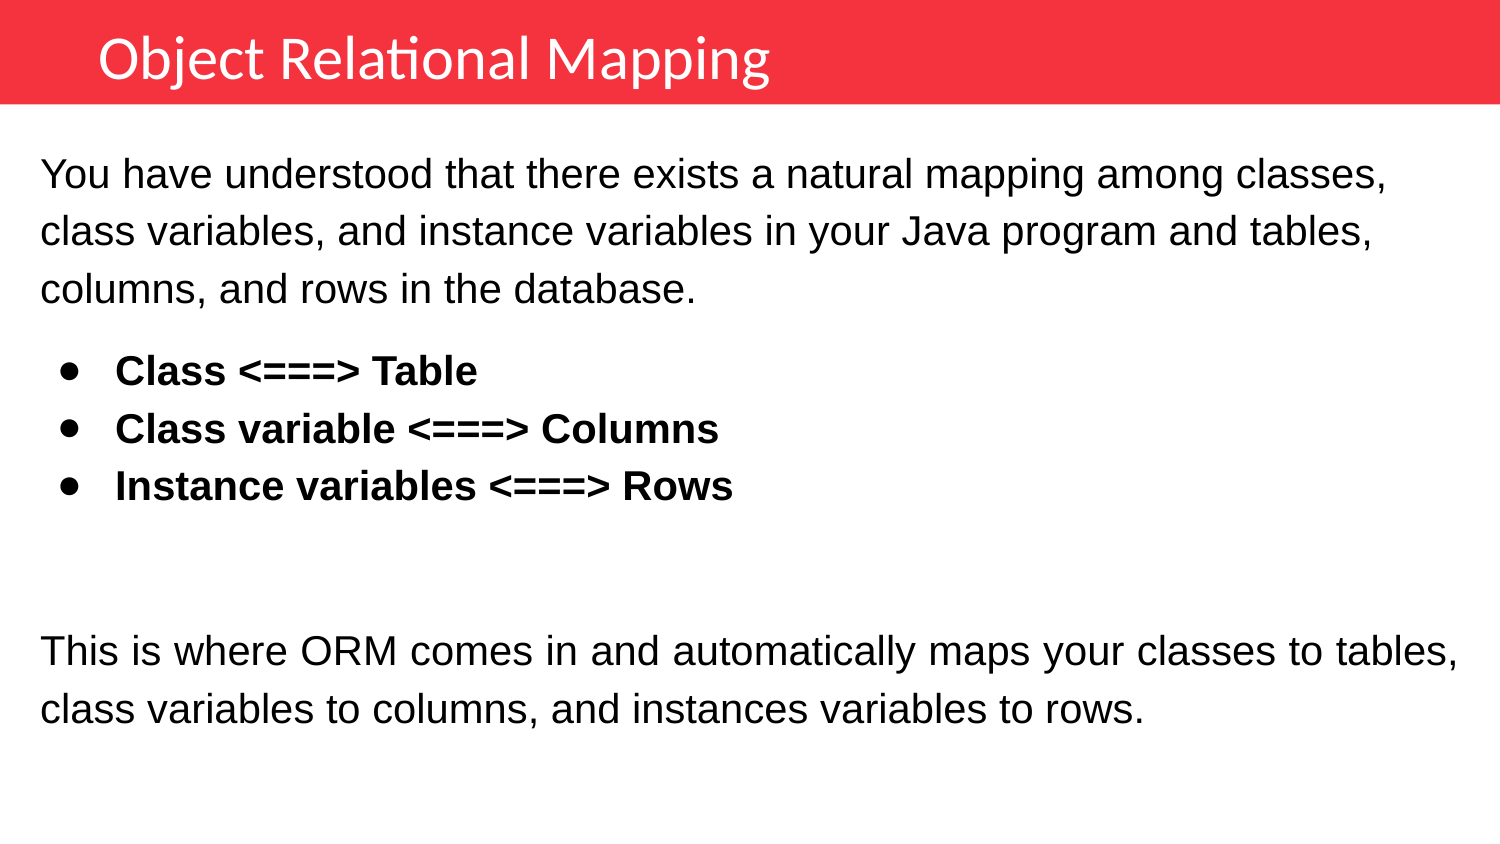

Object Relational Mapping

You have understood that there exists a natural mapping among classes, class variables, and instance variables in your Java program and tables, columns, and rows in the database.
Class <===> Table
Class variable <===> Columns
Instance variables <===> Rows

This is where ORM comes in and automatically maps your classes to tables, class variables to columns, and instances variables to rows.